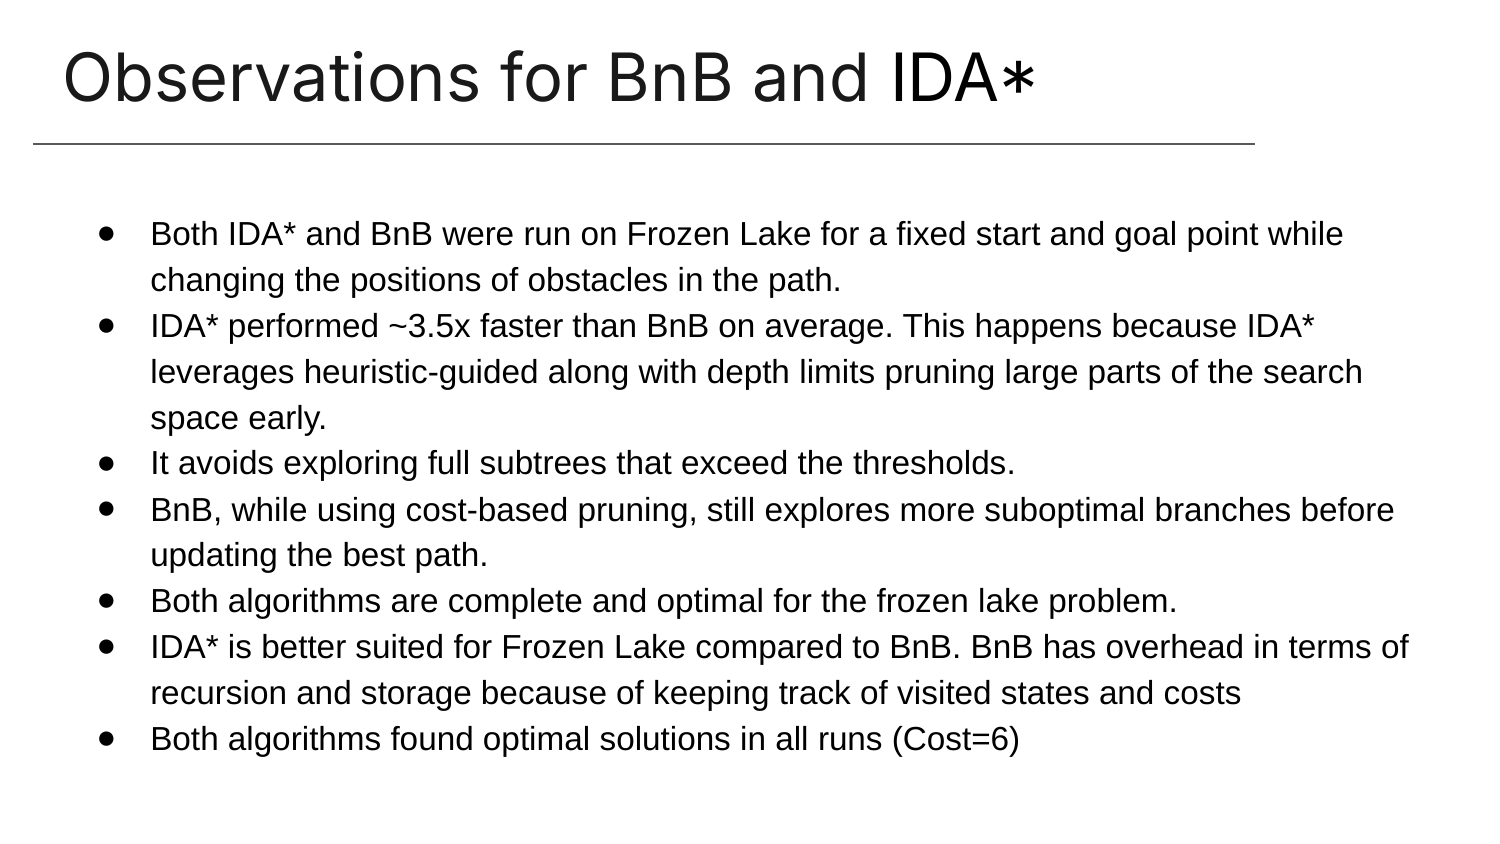

Observations for BnB and IDA*
Both IDA* and BnB were run on Frozen Lake for a fixed start and goal point while changing the positions of obstacles in the path.
IDA* performed ~3.5x faster than BnB on average. This happens because IDA* leverages heuristic-guided along with depth limits pruning large parts of the search space early.
It avoids exploring full subtrees that exceed the thresholds.
BnB, while using cost-based pruning, still explores more suboptimal branches before updating the best path.
Both algorithms are complete and optimal for the frozen lake problem.
IDA* is better suited for Frozen Lake compared to BnB. BnB has overhead in terms of recursion and storage because of keeping track of visited states and costs
Both algorithms found optimal solutions in all runs (Cost=6)